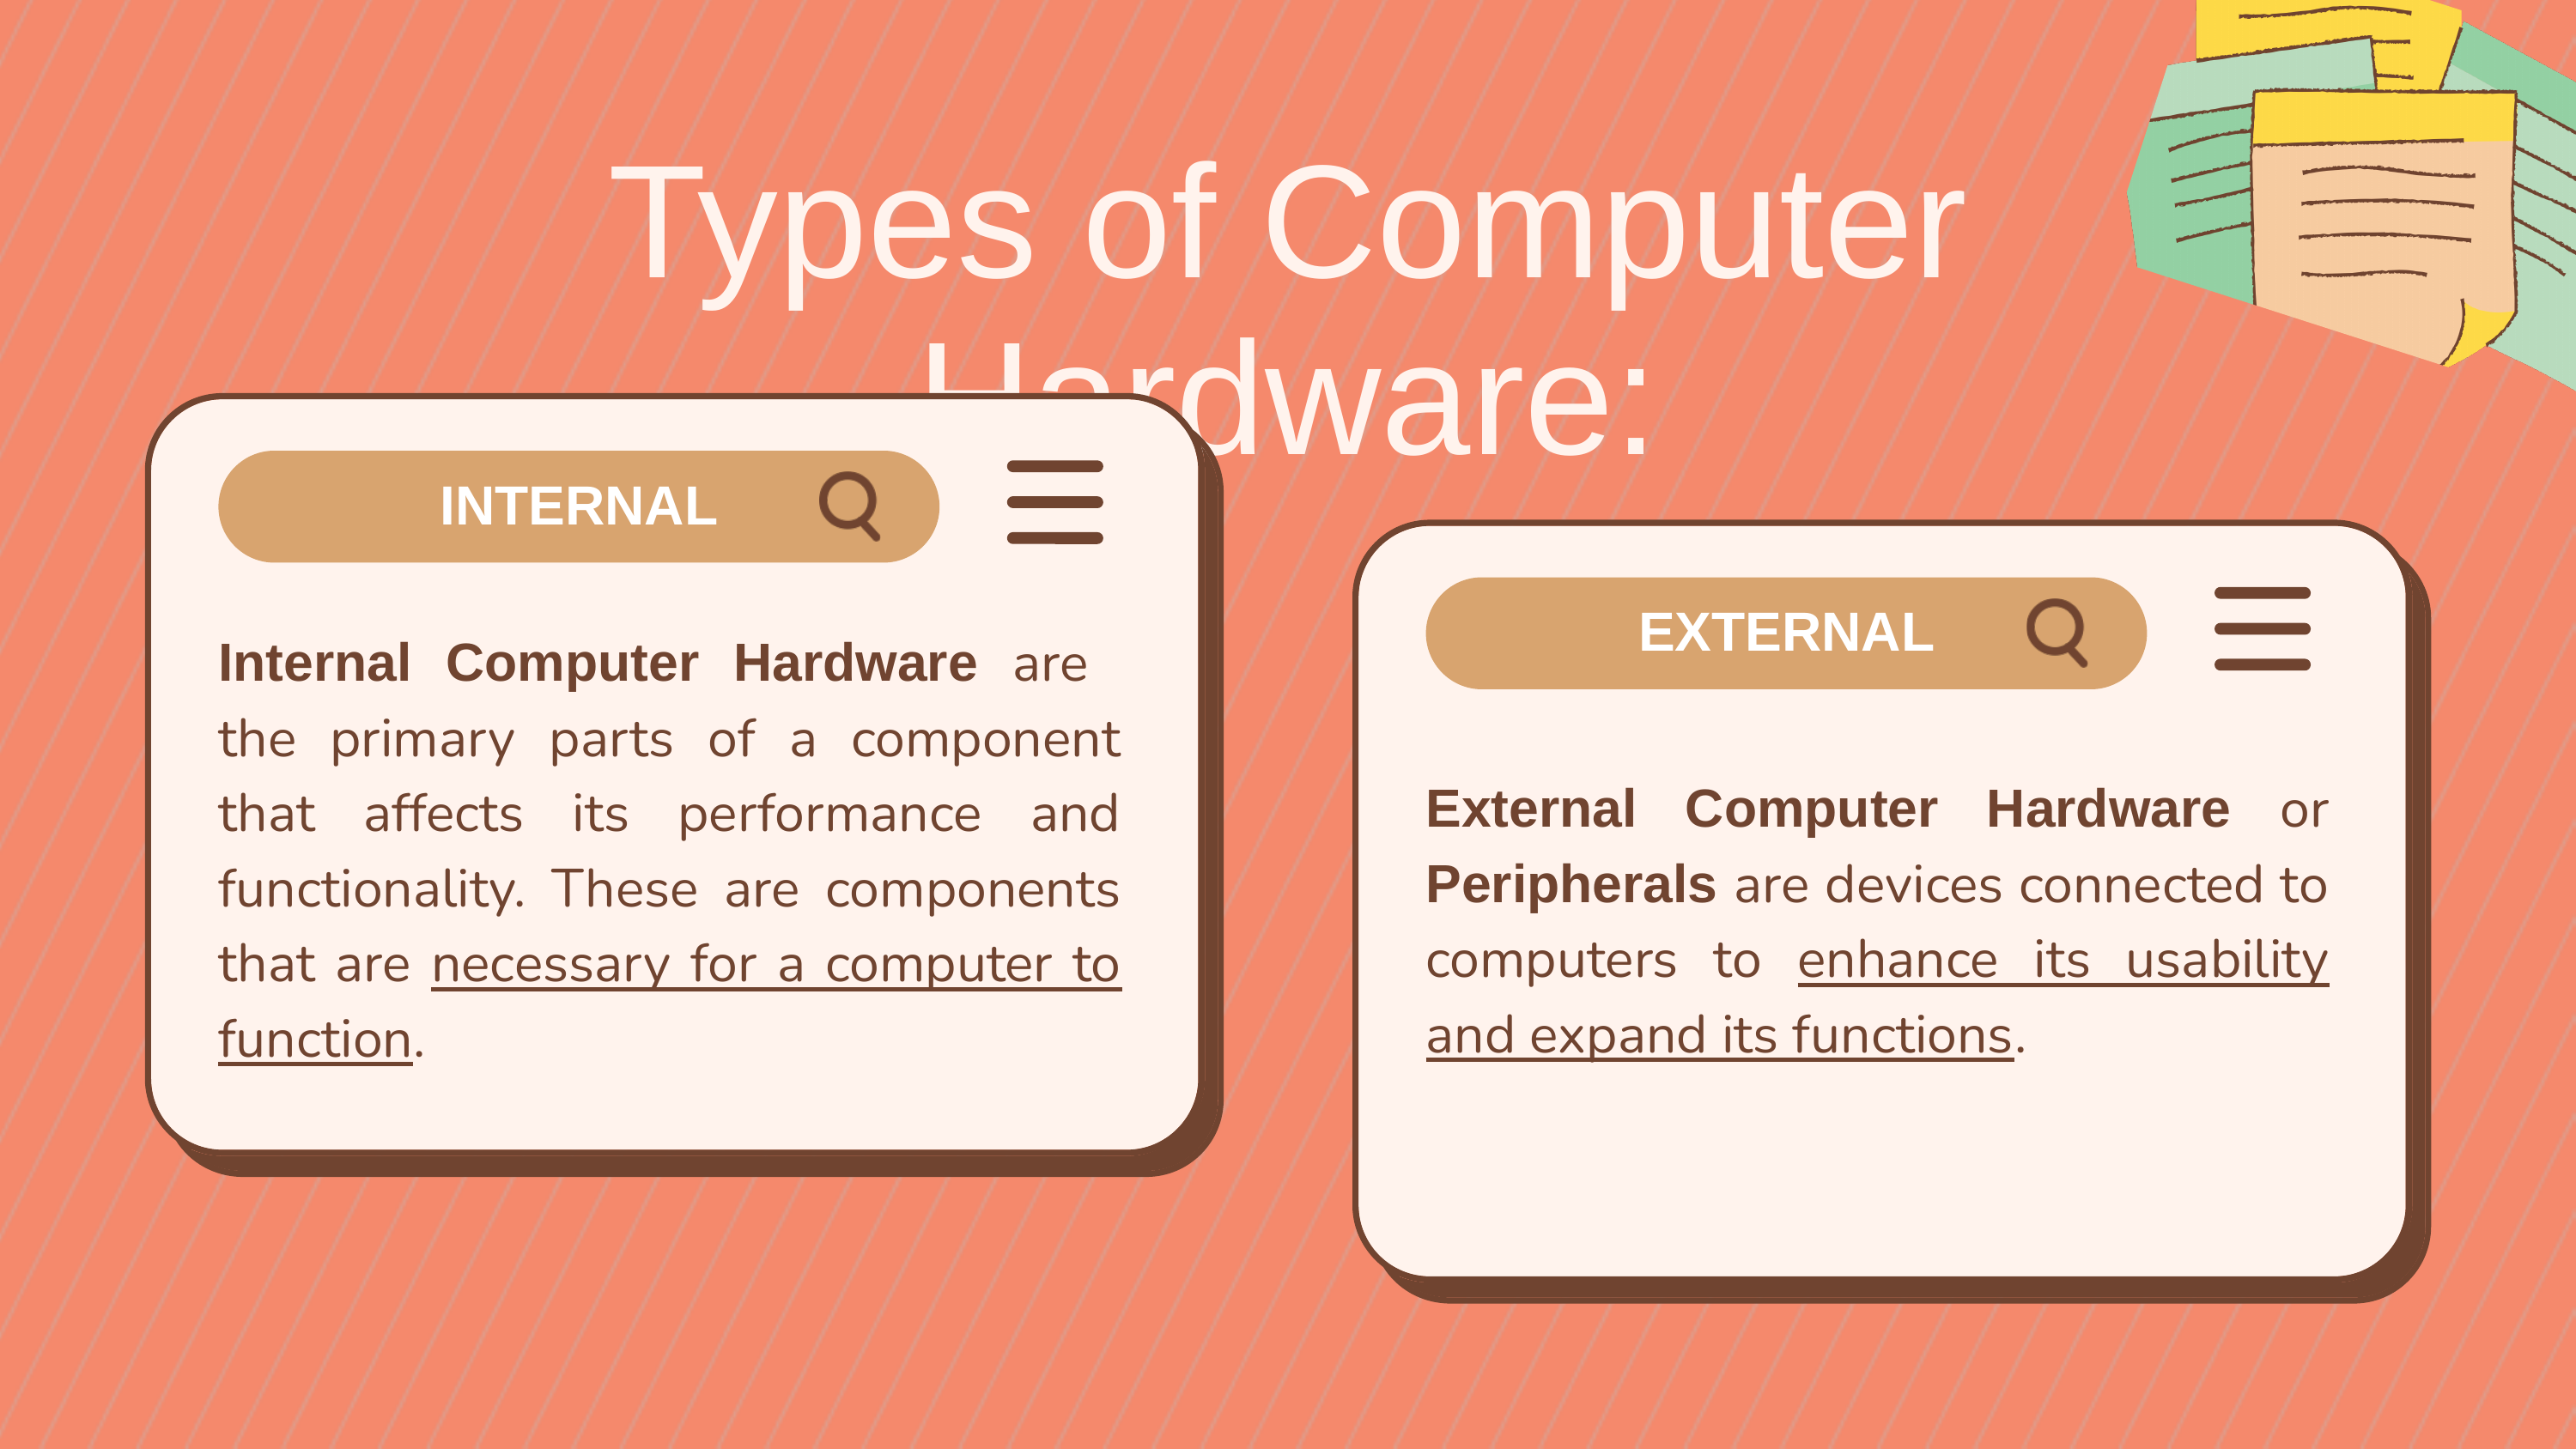

Types of Computer Hardware:

INTERNAL

EXTERNAL

Internal Computer Hardware are  the primary parts of a component that affects its performance and functionality. These are components that are necessary for a computer to function.
External Computer Hardware or Peripherals are devices connected to computers to enhance its usability and expand its functions.